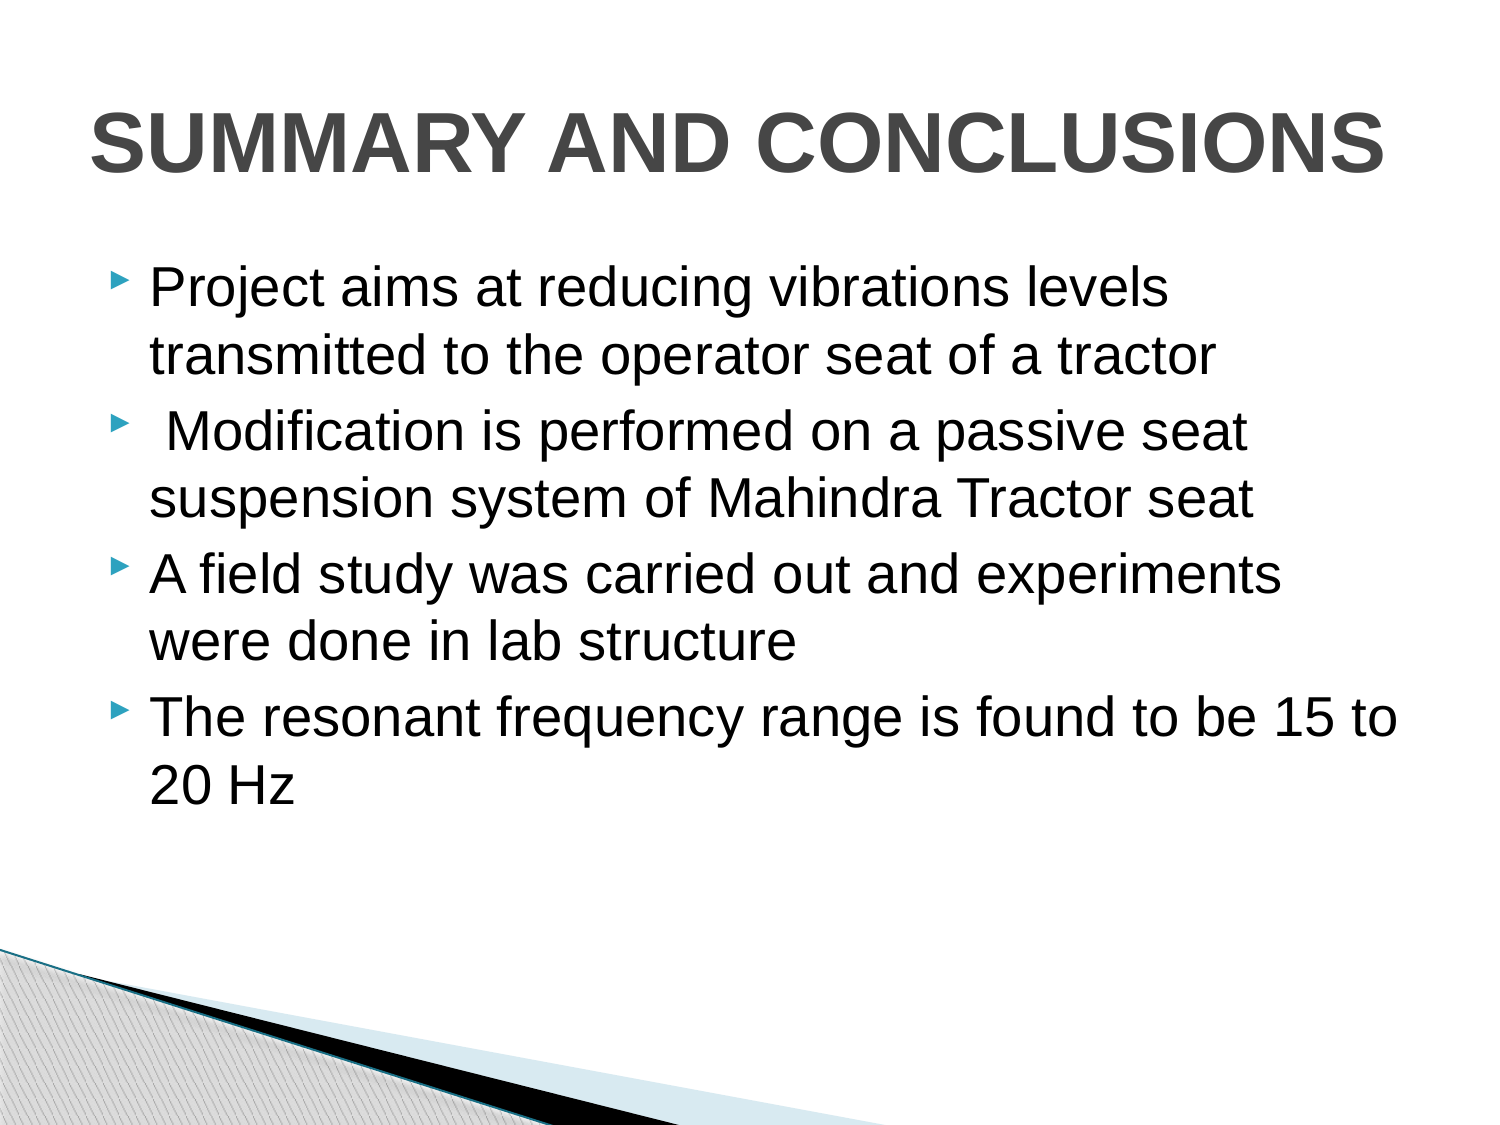

# SUMMARY AND CONCLUSIONS
Project aims at reducing vibrations levels transmitted to the operator seat of a tractor
 Modification is performed on a passive seat suspension system of Mahindra Tractor seat
A field study was carried out and experiments were done in lab structure
The resonant frequency range is found to be 15 to 20 Hz